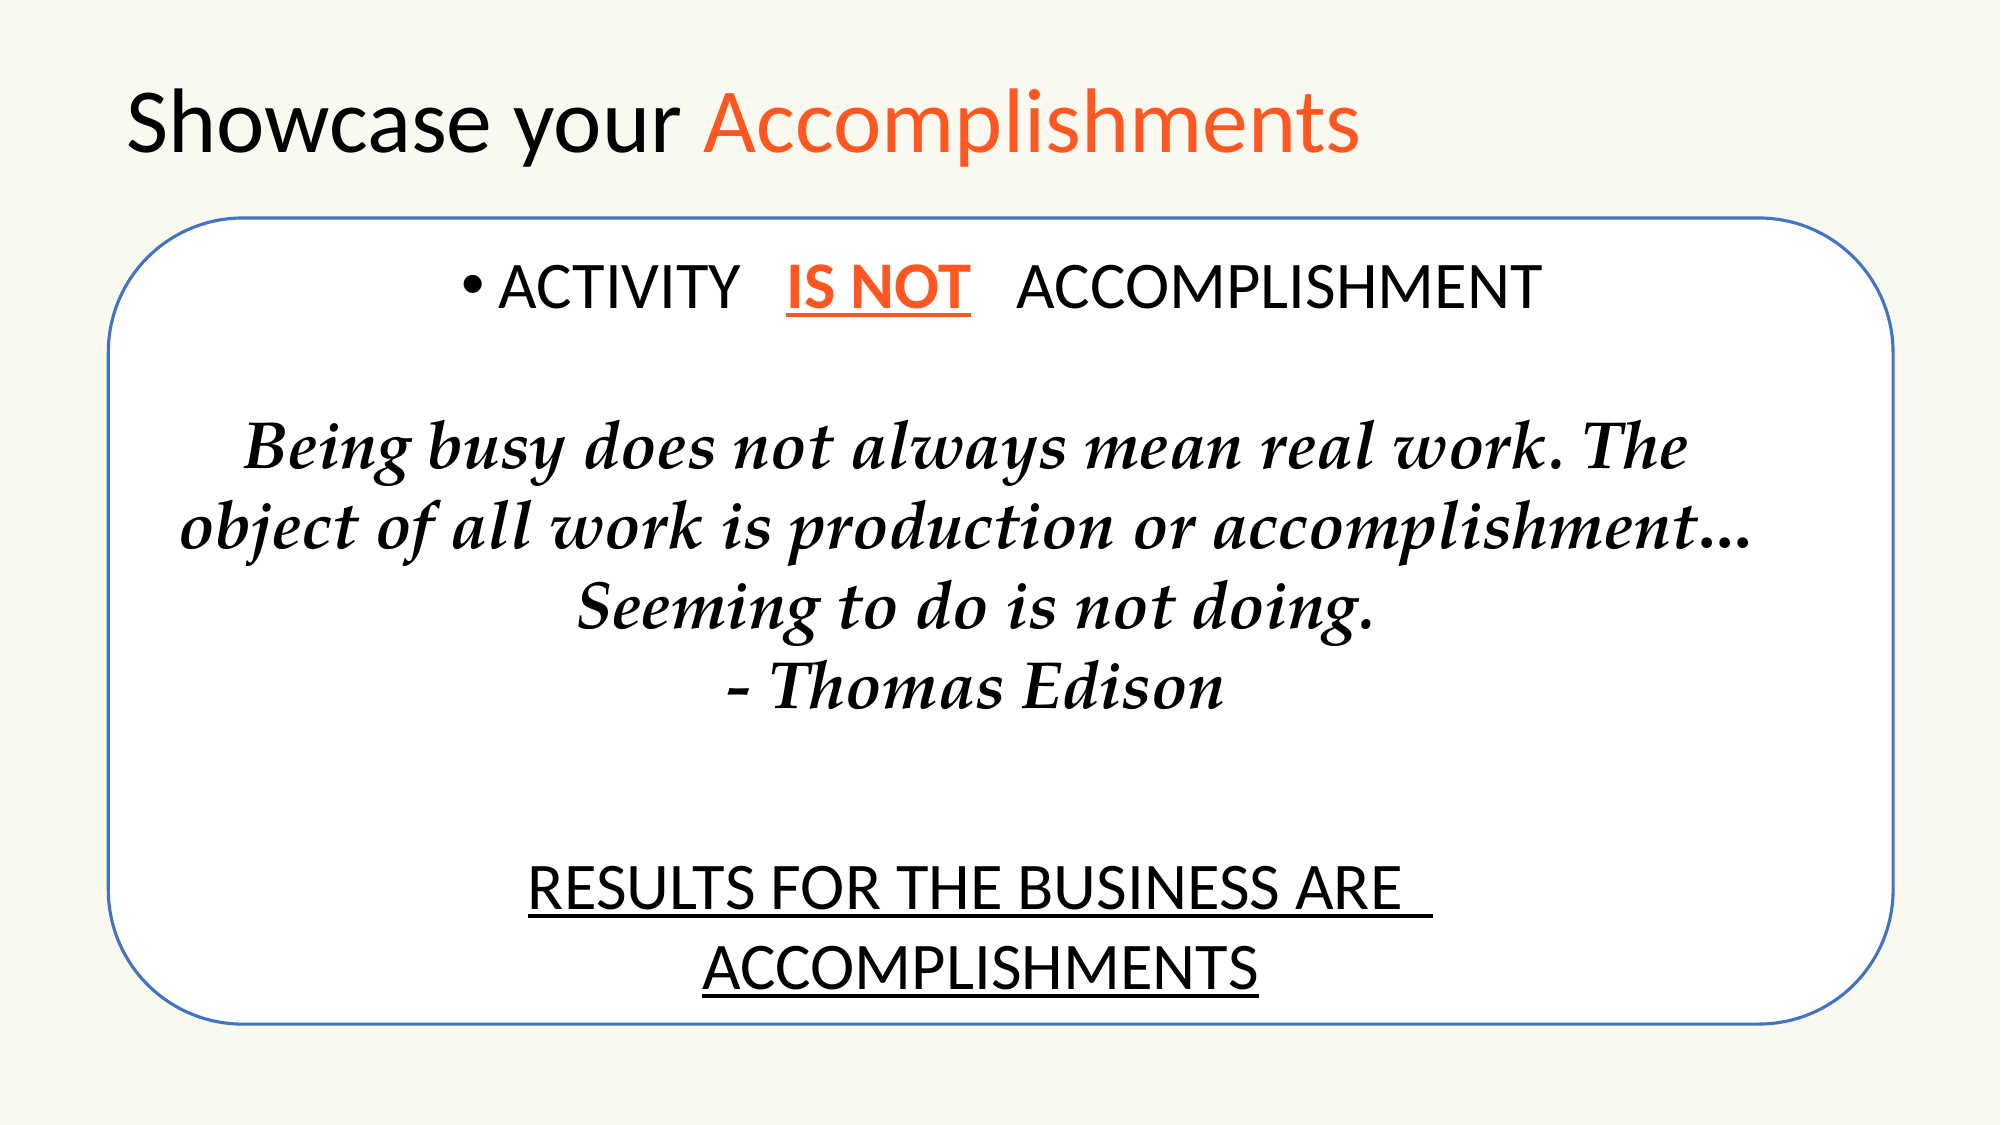

# Showcase your Accomplishments

ACTIVITY   IS NOT   ACCOMPLISHMENT
Being busy does not always mean real work. The
object of all work is production or accomplishment…
Seeming to do is not doing.
- Thomas Edison
RESULTS FOR THE BUSINESS ARE   ACCOMPLISHMENTS
RESULTS FOR THE BUSINESS ARE   ACCOMPLISHMENTS